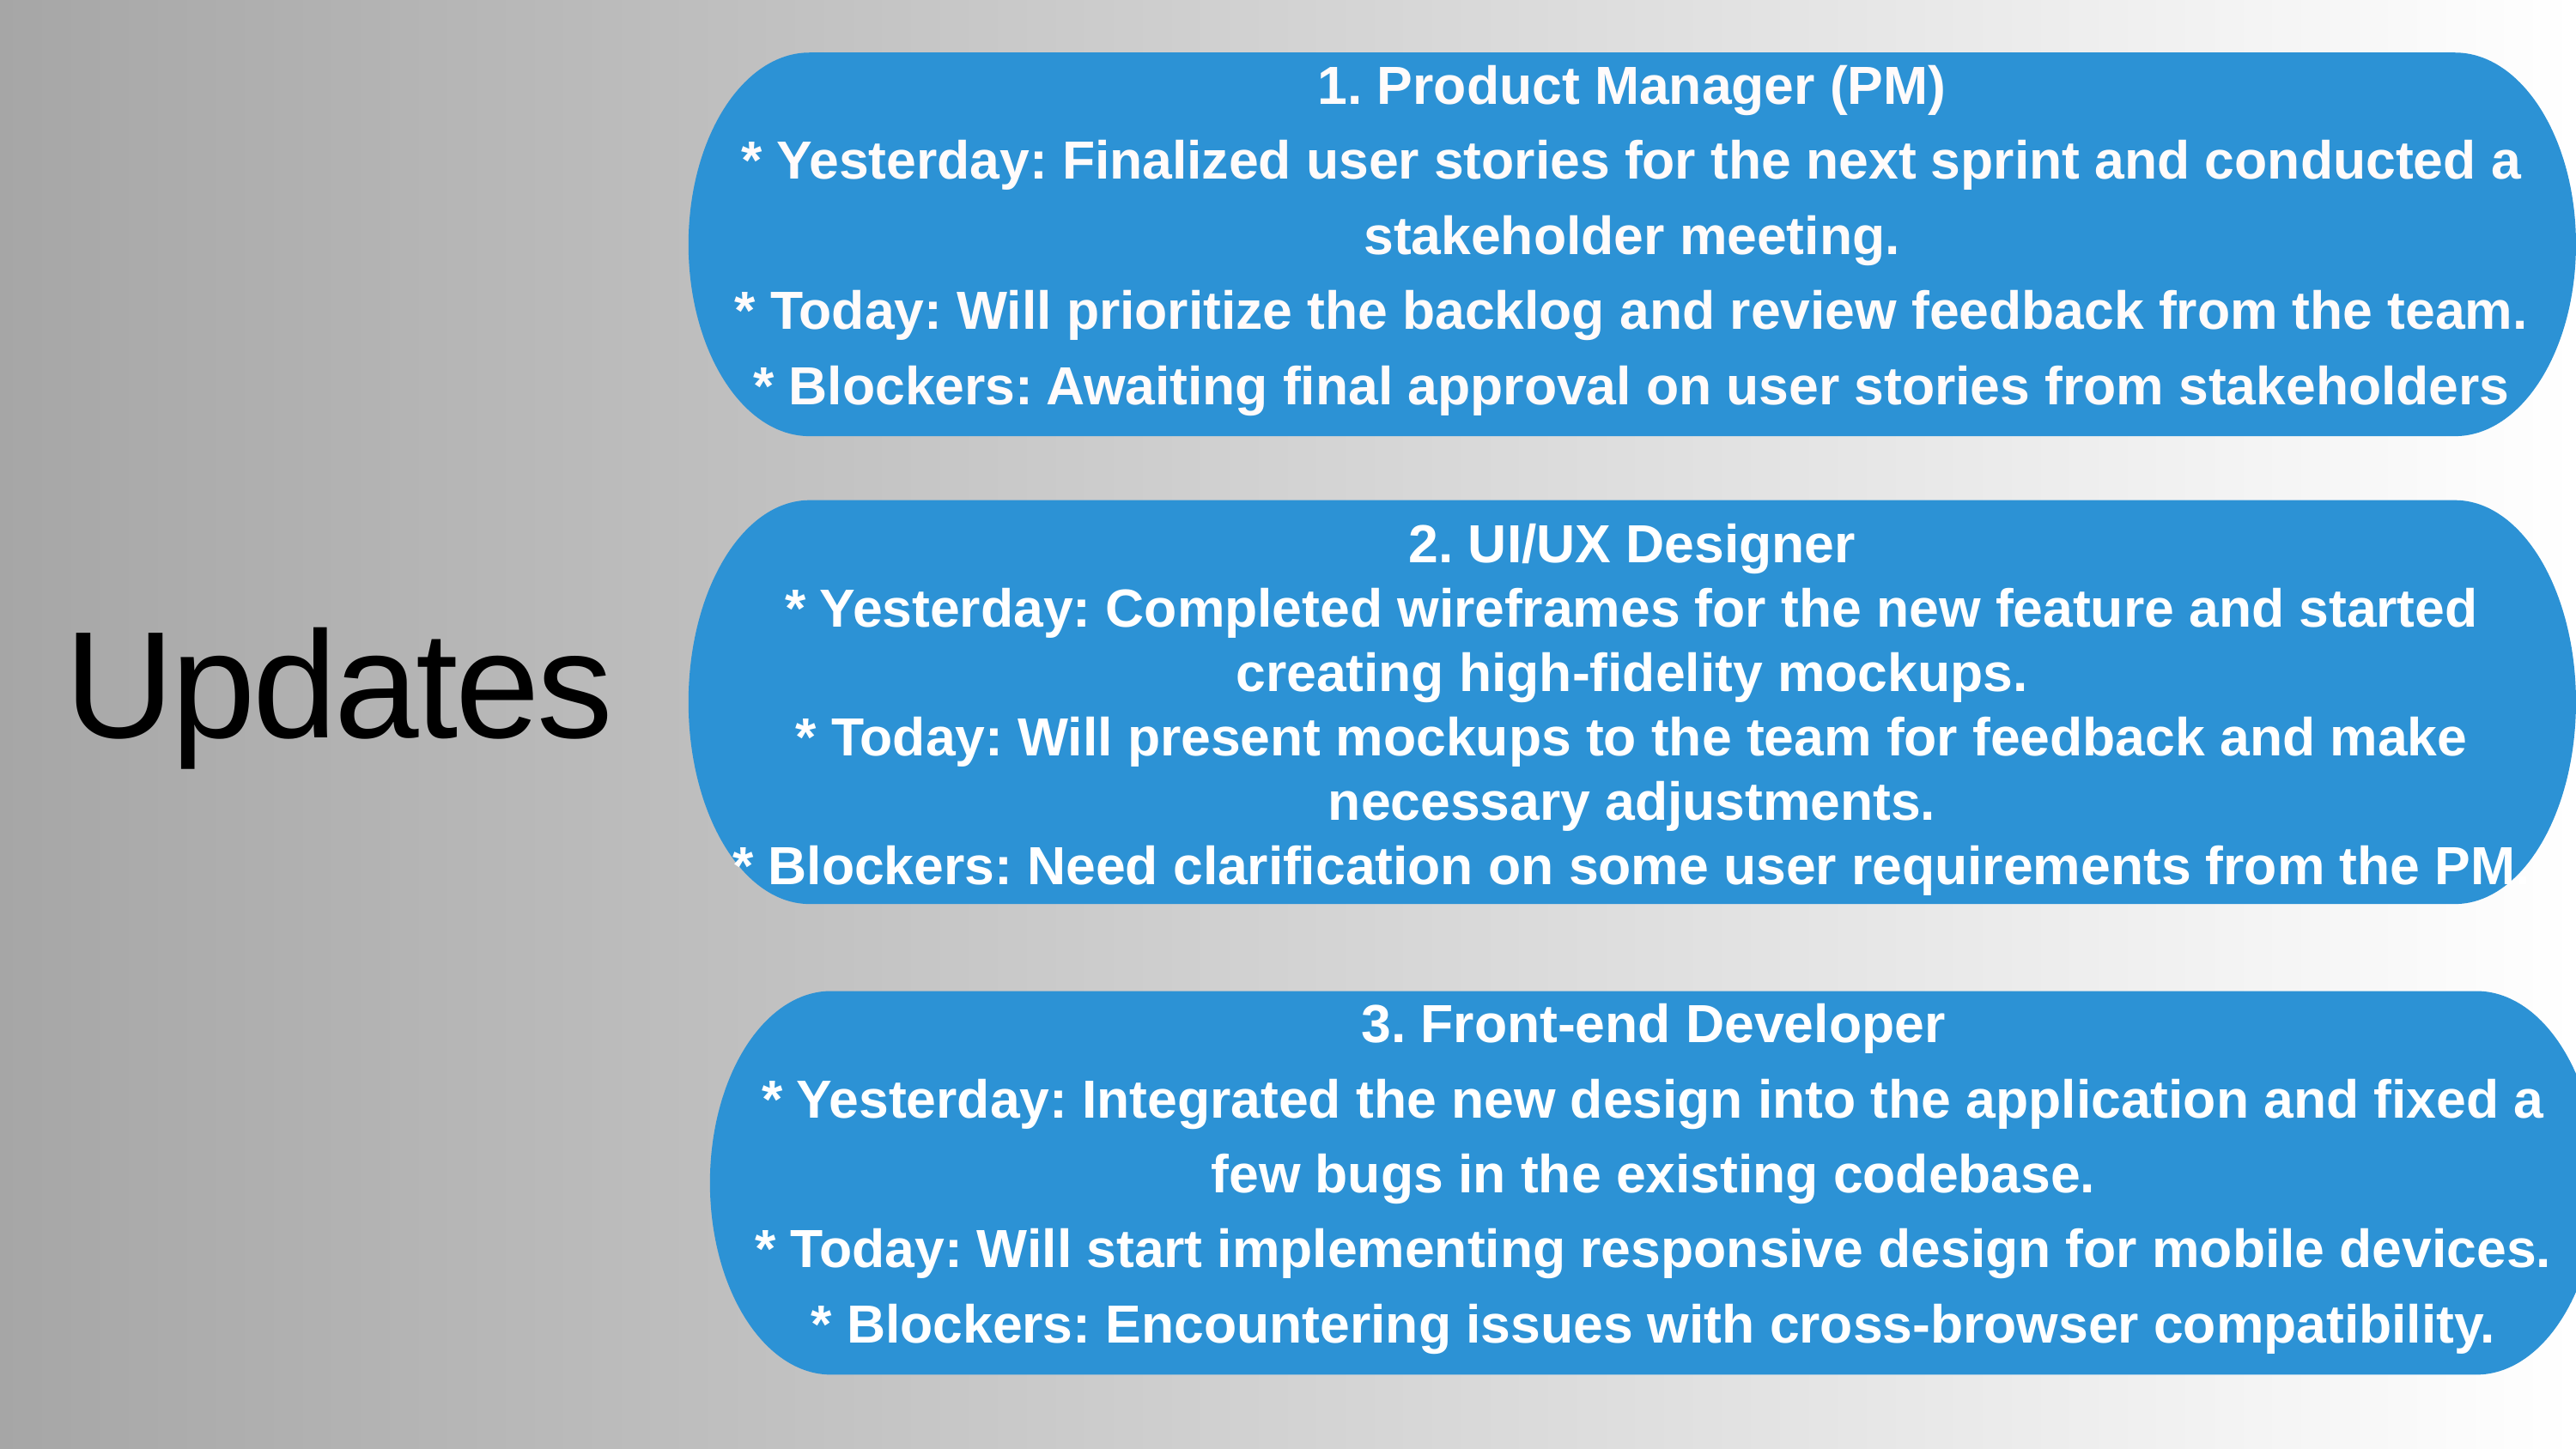

1. Product Manager (PM)
* Yesterday: Finalized user stories for the next sprint and conducted a stakeholder meeting.
* Today: Will prioritize the backlog and review feedback from the team.
* Blockers: Awaiting final approval on user stories from stakeholders

2. UI/UX Designer
* Yesterday: Completed wireframes for the new feature and started creating high-fidelity mockups.
* Today: Will present mockups to the team for feedback and make necessary adjustments.
* Blockers: Need clarification on some user requirements from the PM.
Updates

3. Front-end Developer
* Yesterday: Integrated the new design into the application and fixed a few bugs in the existing codebase.
* Today: Will start implementing responsive design for mobile devices.
* Blockers: Encountering issues with cross-browser compatibility.